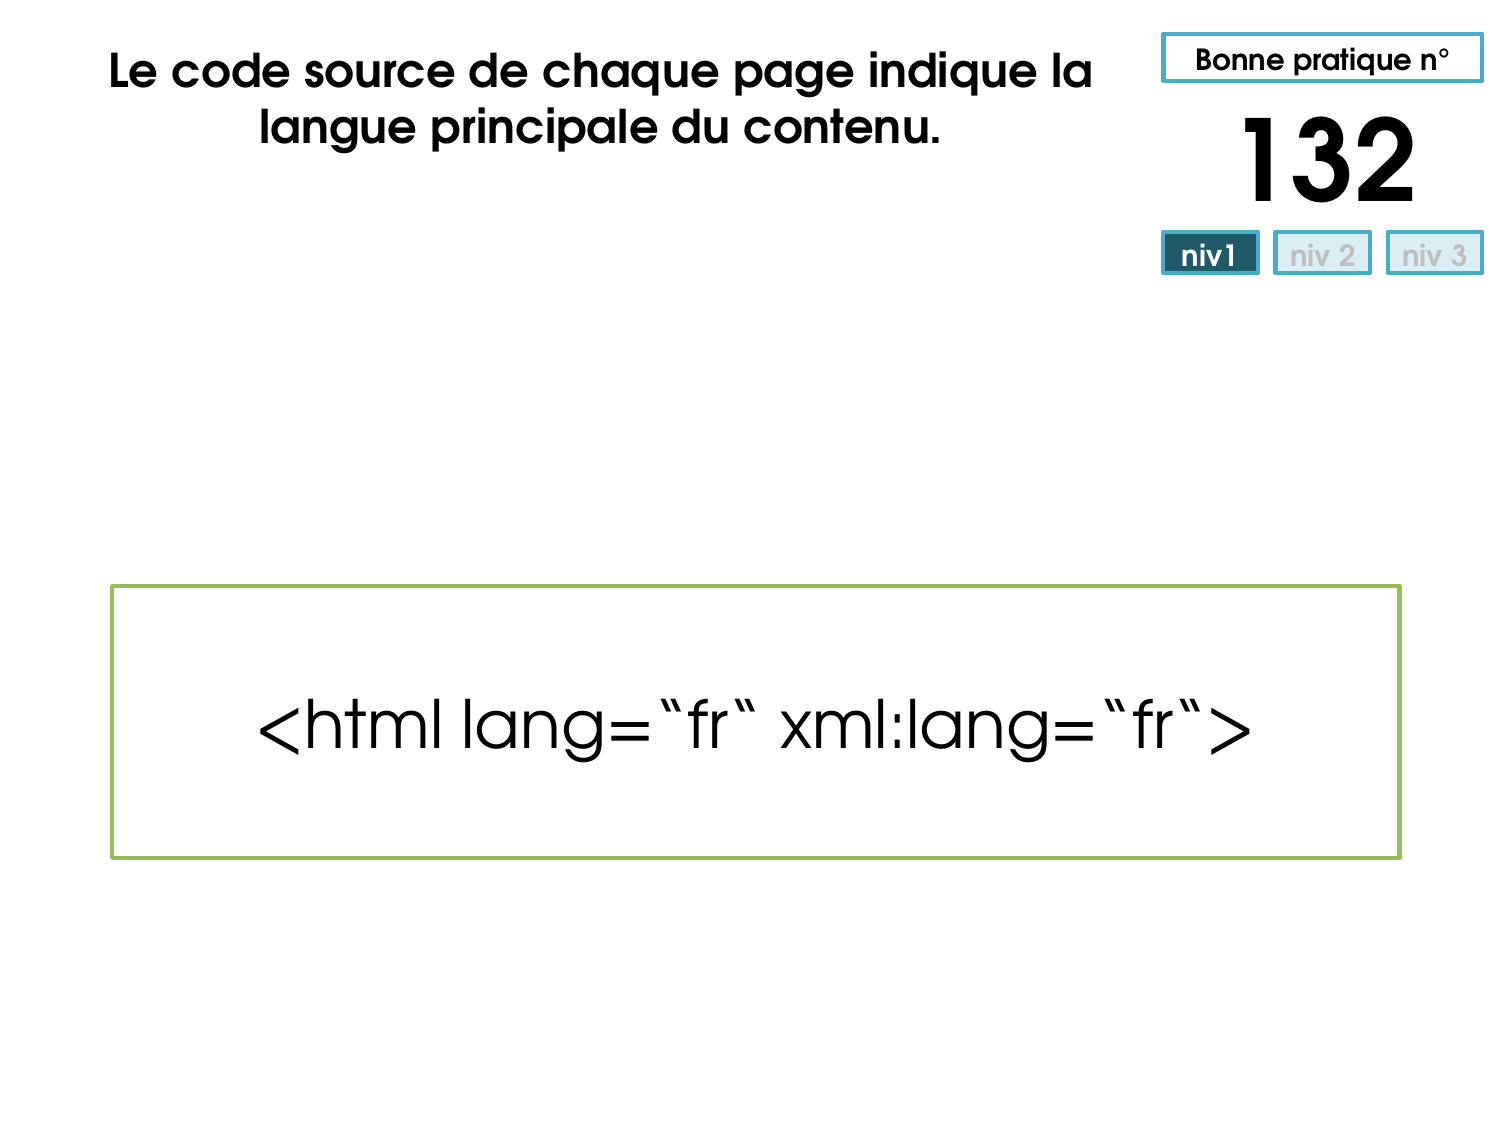

# Le code source de chaque page indique la langue principale du contenu.
132
<html lang=“fr“ xml:lang=“fr“>